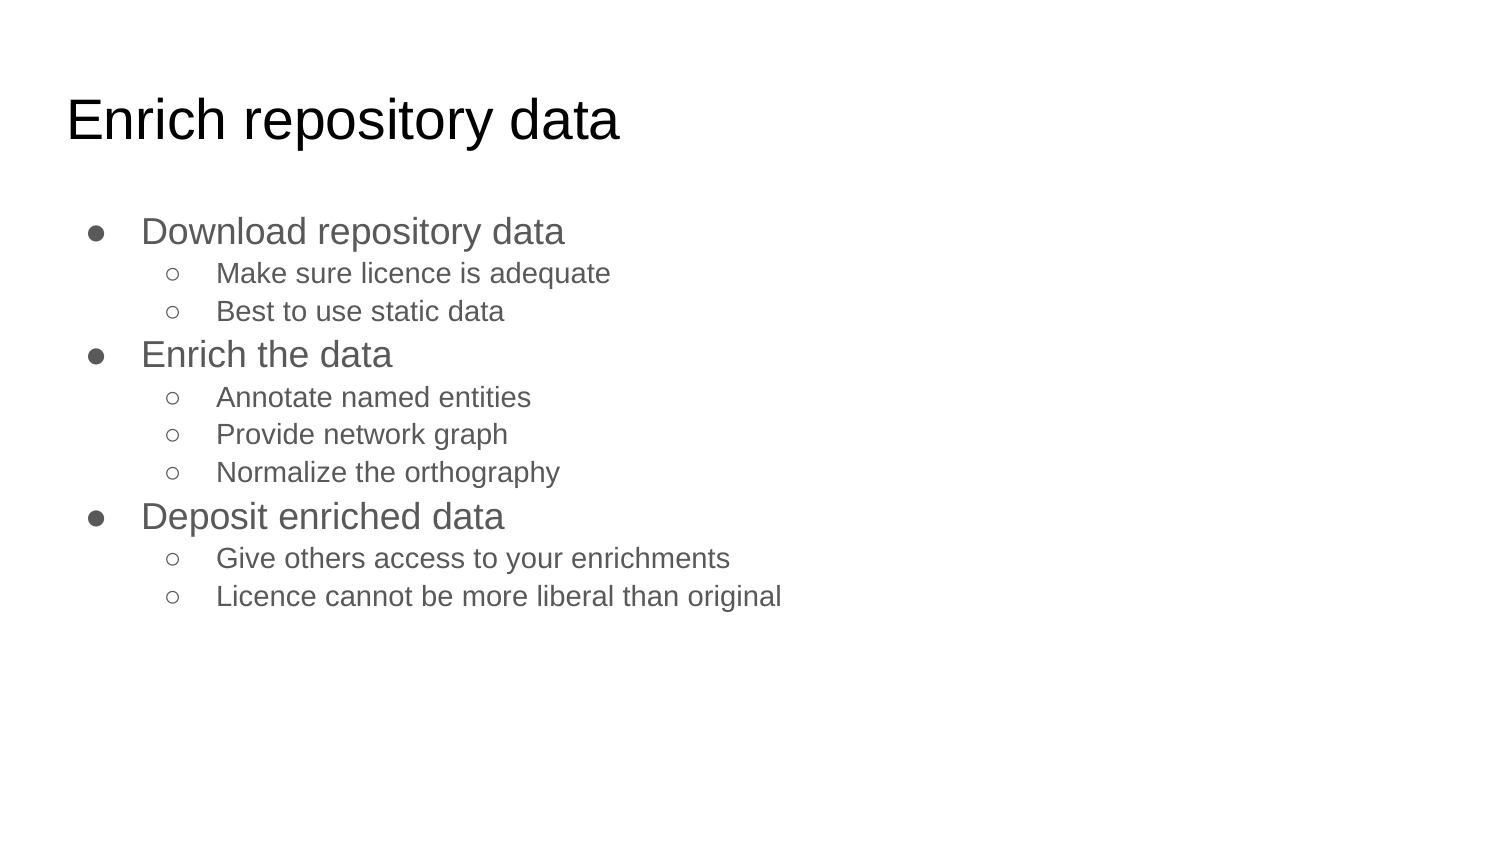

# Enrich repository data
Download repository data
Make sure licence is adequate
Best to use static data
Enrich the data
Annotate named entities
Provide network graph
Normalize the orthography
Deposit enriched data
Give others access to your enrichments
Licence cannot be more liberal than original